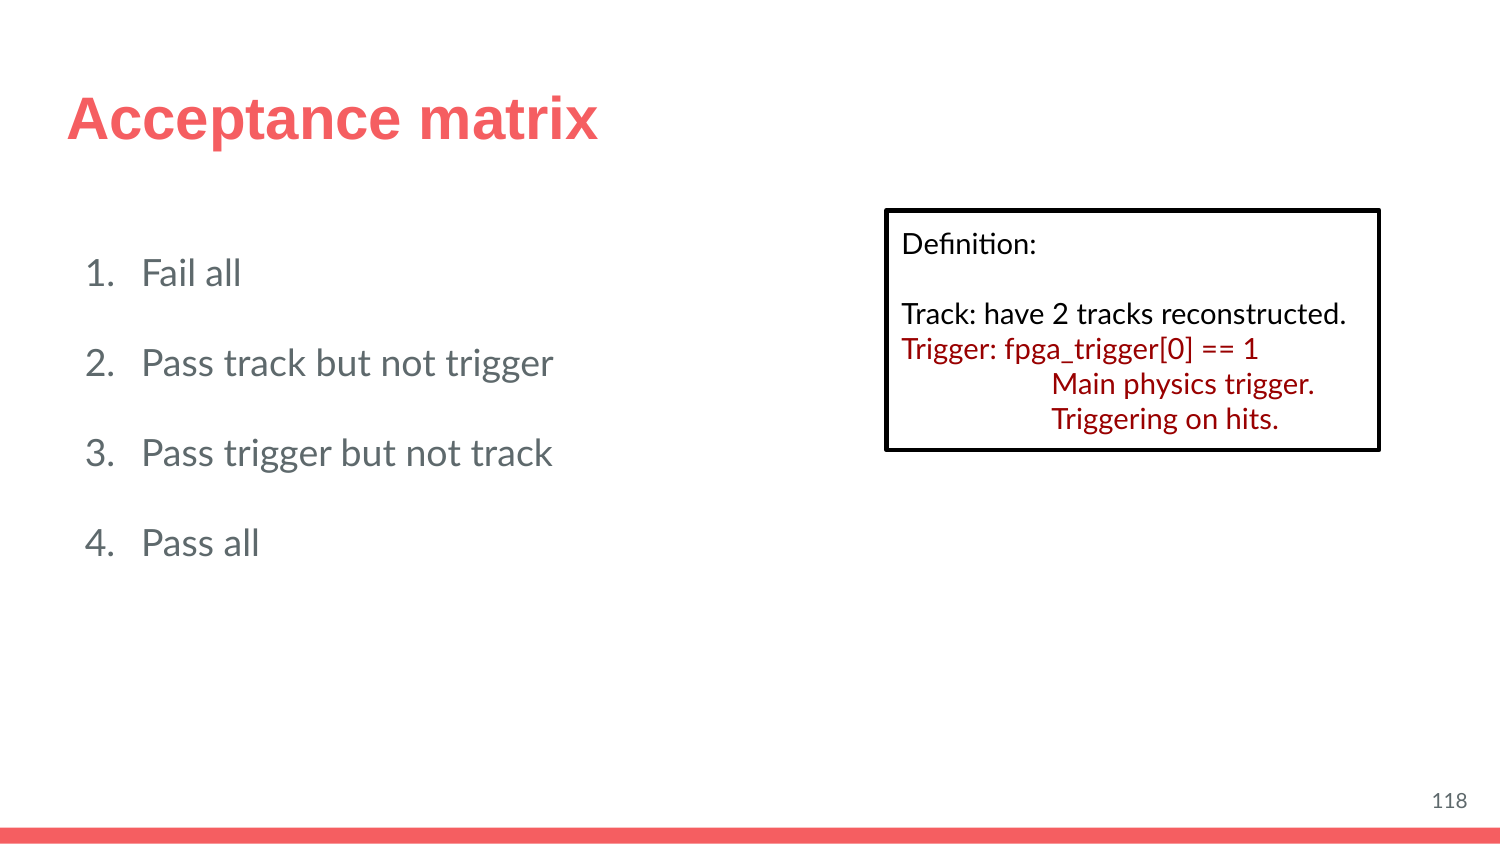

# Acceptance matrix
Fail all
Pass track but not trigger
Pass trigger but not track
Pass all
Definition:

Track: have 2 tracks reconstructed.
Trigger: fpga_trigger[0] == 1
	Main physics trigger.
	Triggering on hits.
118